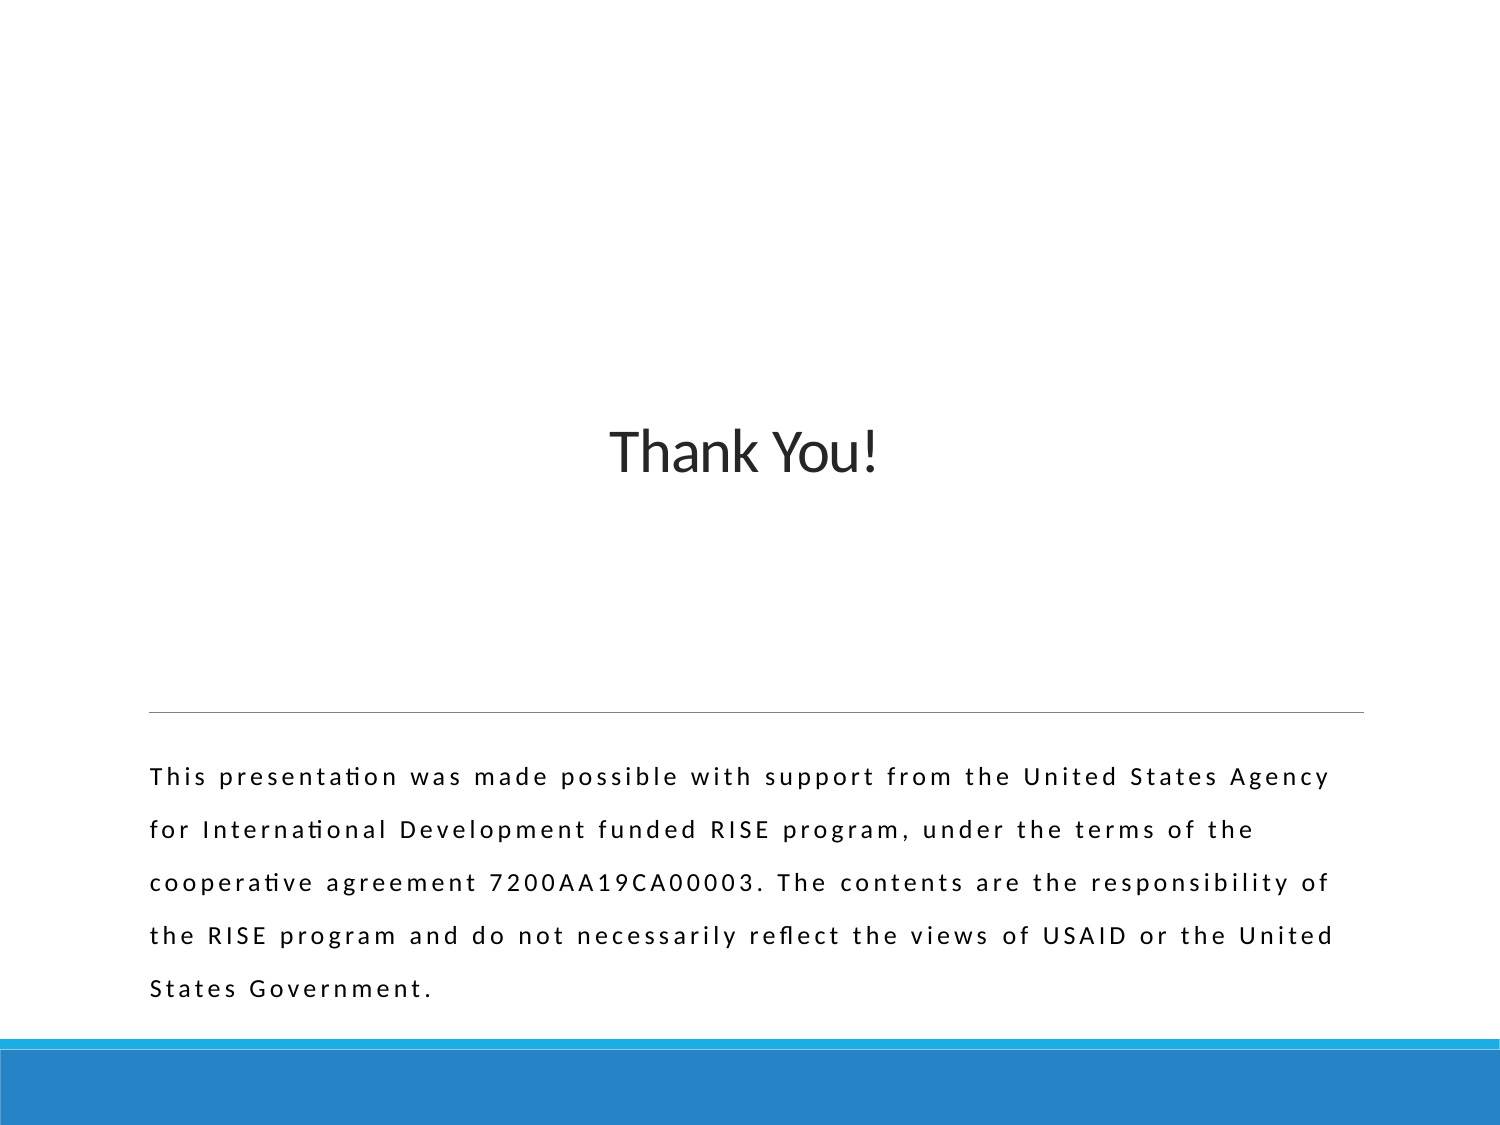

# Thank You!
This presentation was made possible with support from the United States Agency for International Development funded RISE program, under the terms of the cooperative agreement 7200AA19CA00003. The contents are the responsibility of the RISE program and do not necessarily reflect the views of USAID or the United States Government.​